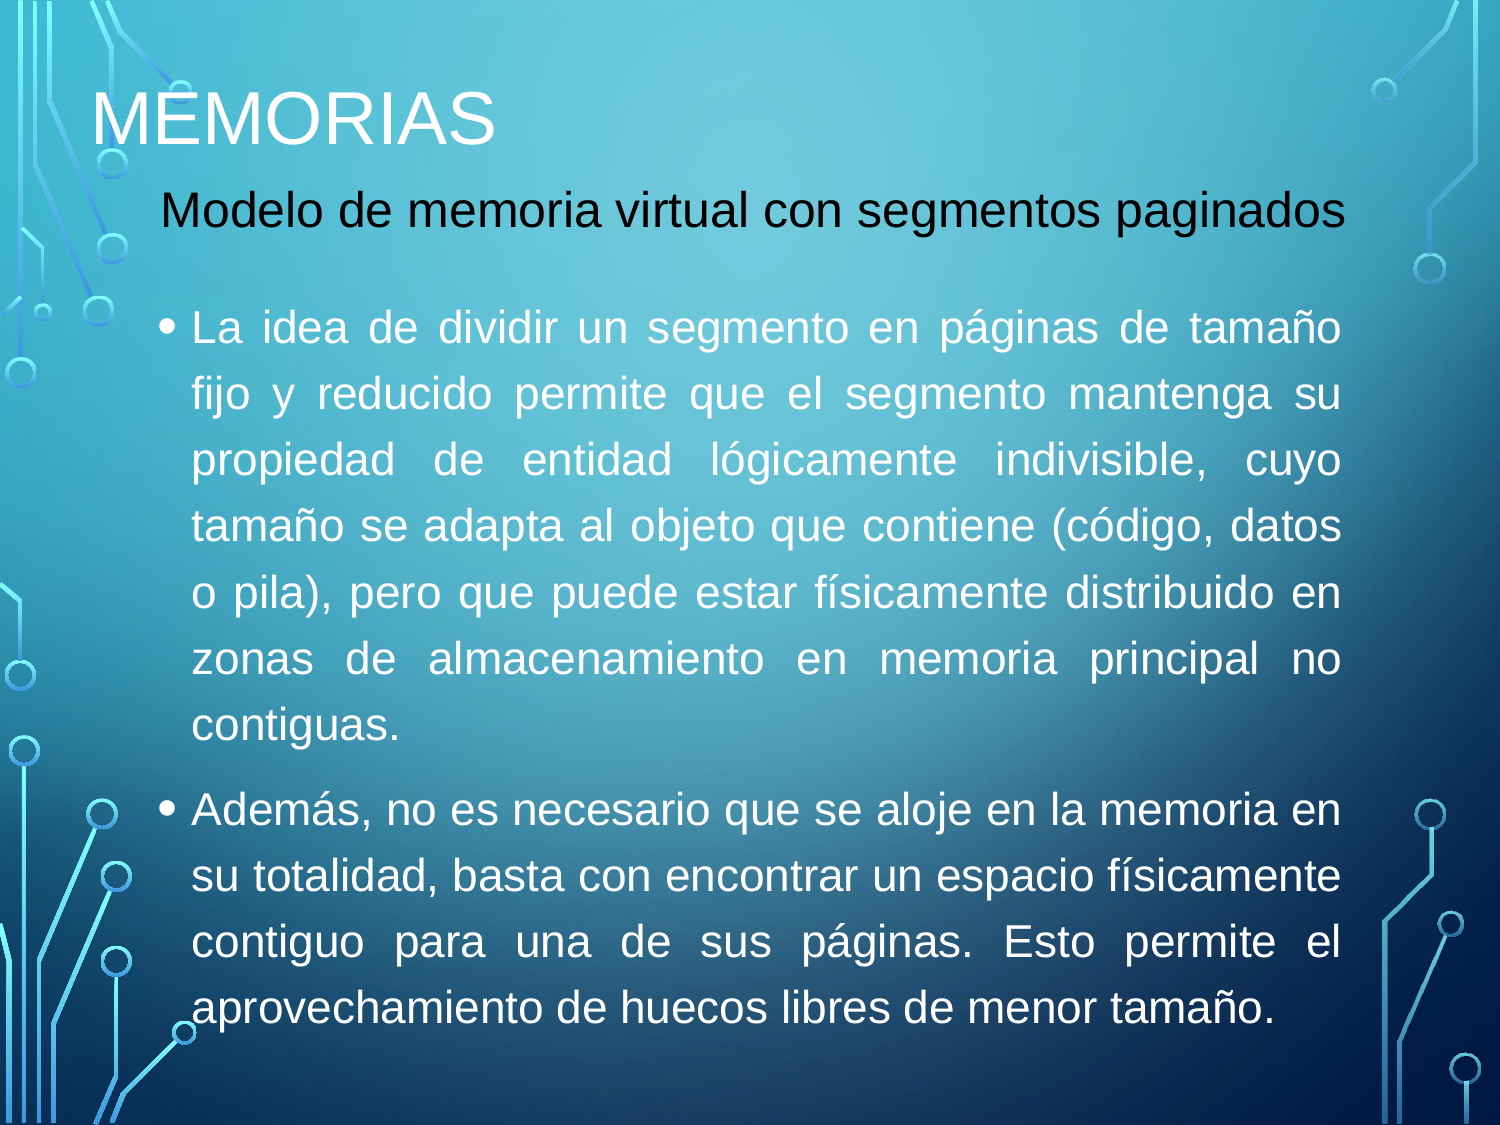

# Memorias
Modelo de memoria virtual con segmentos paginados
La idea de dividir un segmento en páginas de tamaño fijo y reducido permite que el segmento mantenga su propiedad de entidad lógicamente indivisible, cuyo tamaño se adapta al objeto que contiene (código, datos o pila), pero que puede estar físicamente distribuido en zonas de almacenamiento en memoria principal no contiguas.
Además, no es necesario que se aloje en la memoria en su totalidad, basta con encontrar un espacio físicamente contiguo para una de sus páginas. Esto permite el aprovechamiento de huecos libres de menor tamaño.